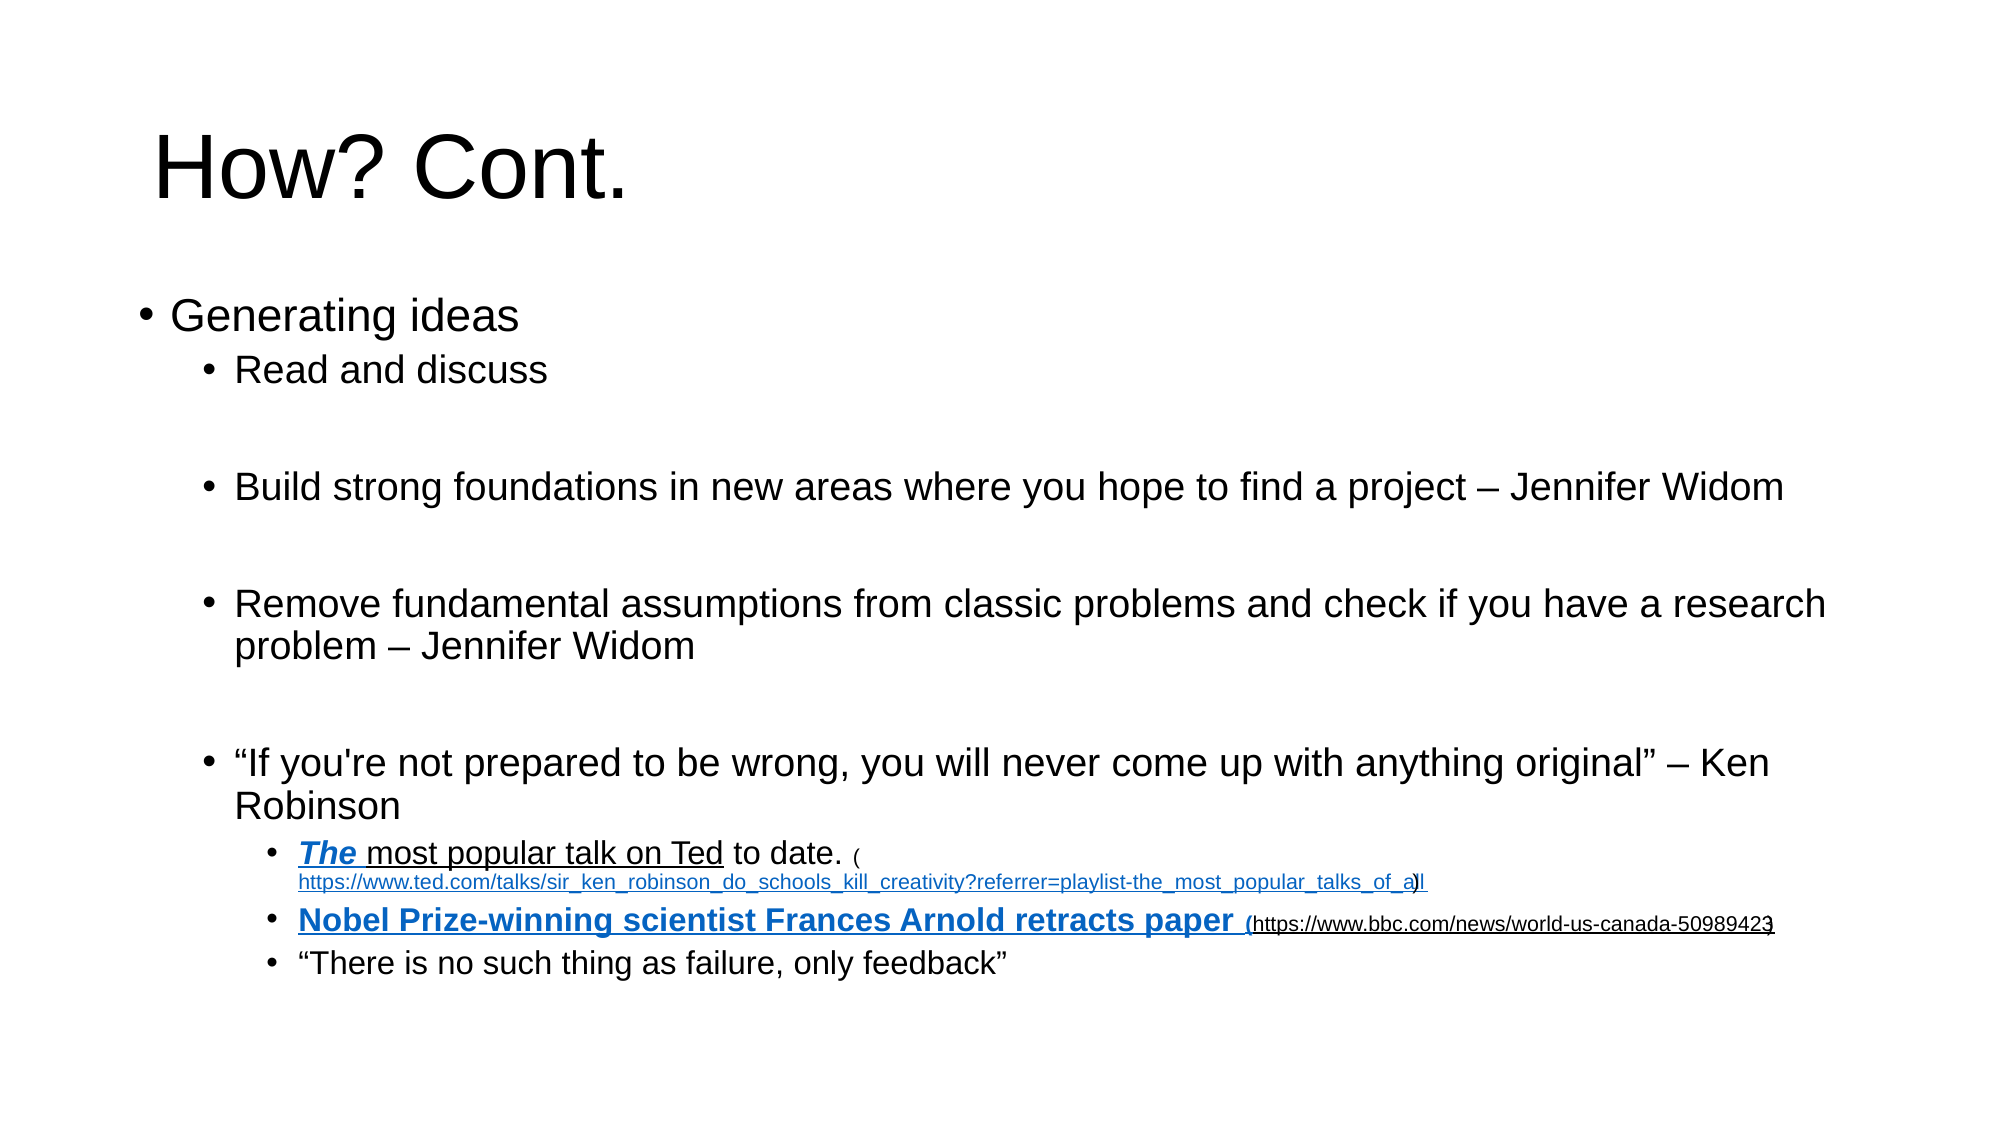

# How? Cont.
Generating ideas
Read and discuss

Build strong foundations in new areas where you hope to find a project – Jennifer Widom

Remove fundamental assumptions from classic problems and check if you have a research problem – Jennifer Widom

“If you're not prepared to be wrong, you will never come up with anything original” – Ken Robinson
The most popular talk on Ted to date. (https://www.ted.com/talks/sir_ken_robinson_do_schools_kill_creativity?referrer=playlist-the_most_popular_talks_of_all)
Nobel Prize-winning scientist Frances Arnold retracts paper (https://www.bbc.com/news/world-us-canada-50989423)
“There is no such thing as failure, only feedback”